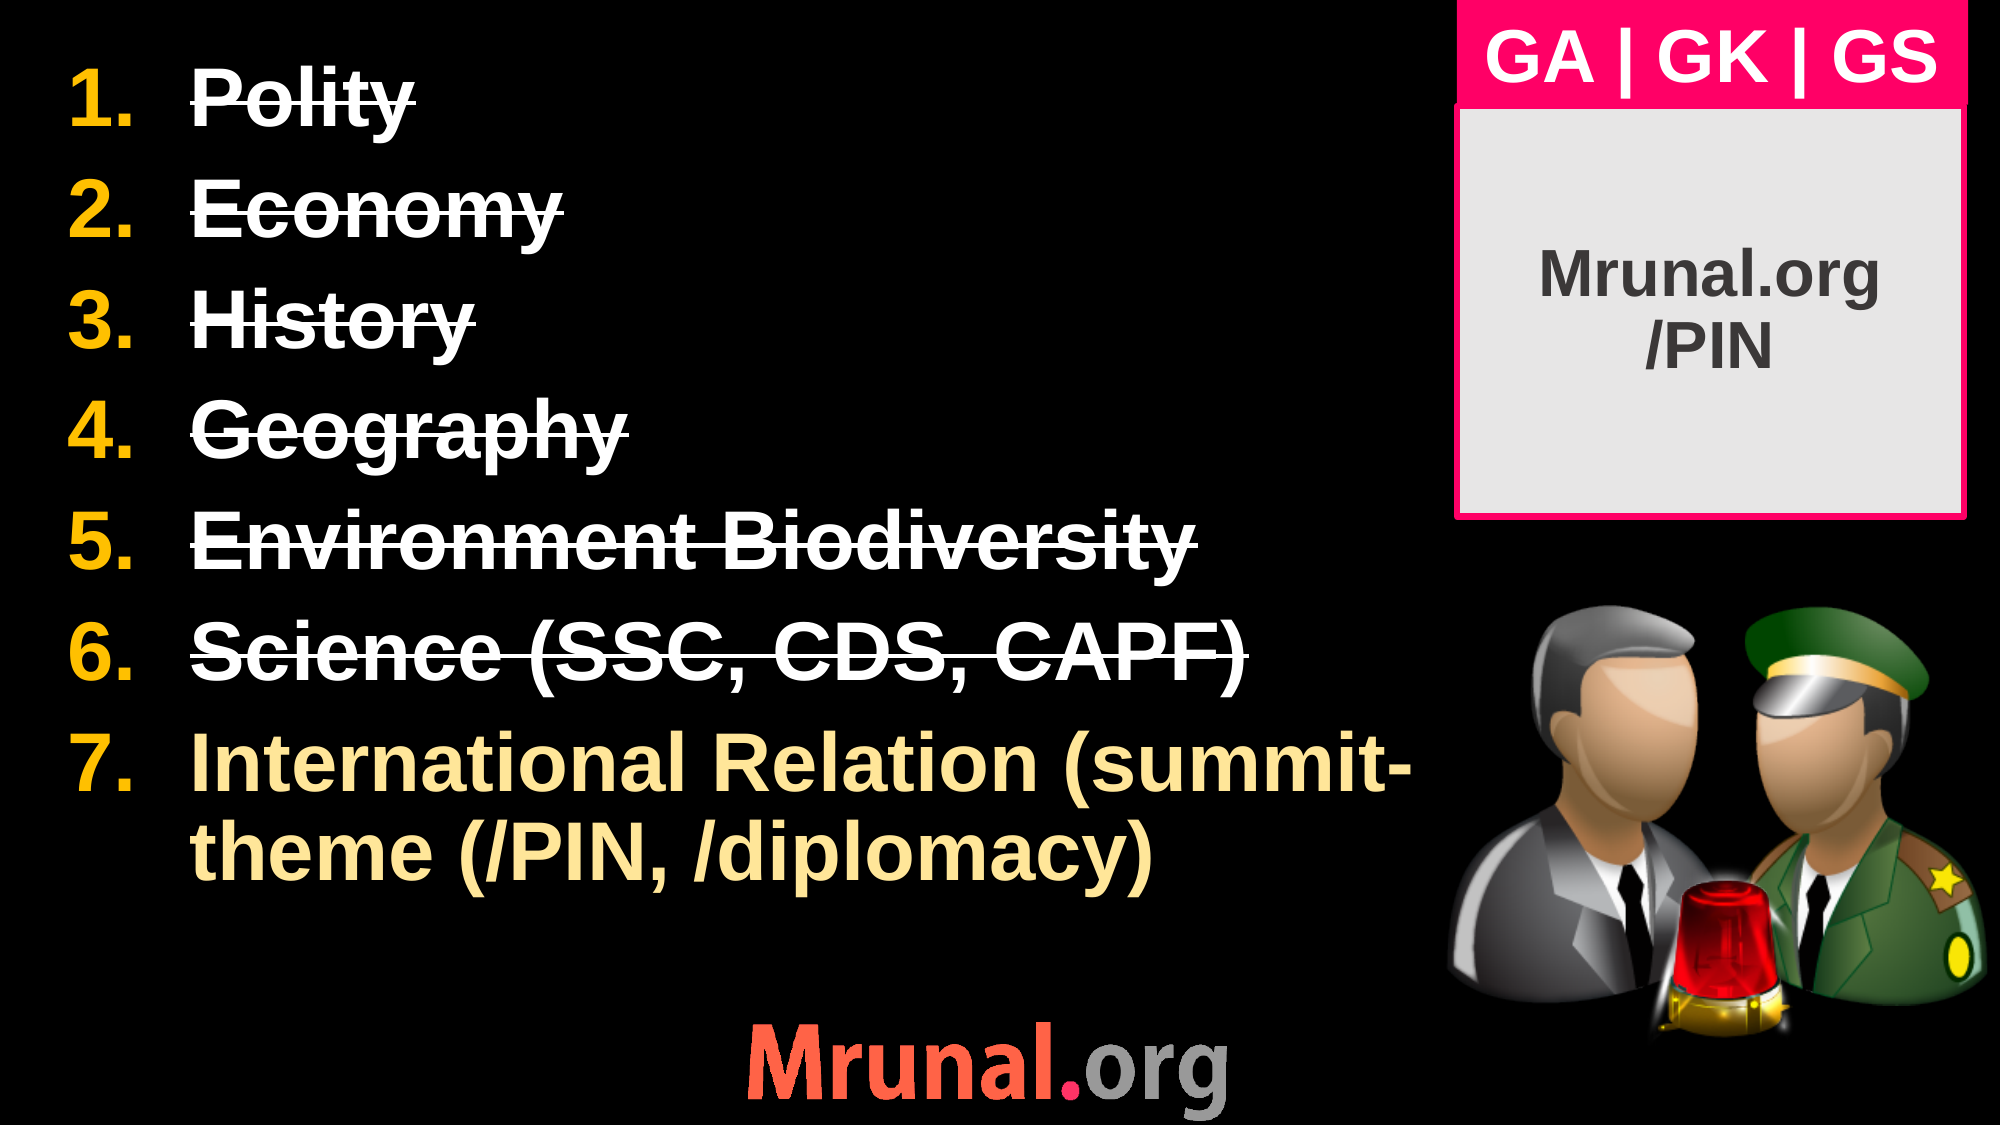

Polity
Economy
History
Geography
Environment Biodiversity
Science (SSC, CDS, CAPF)
International Relation (summit-theme (/PIN, /diplomacy)
# Mrunal.org /PIN